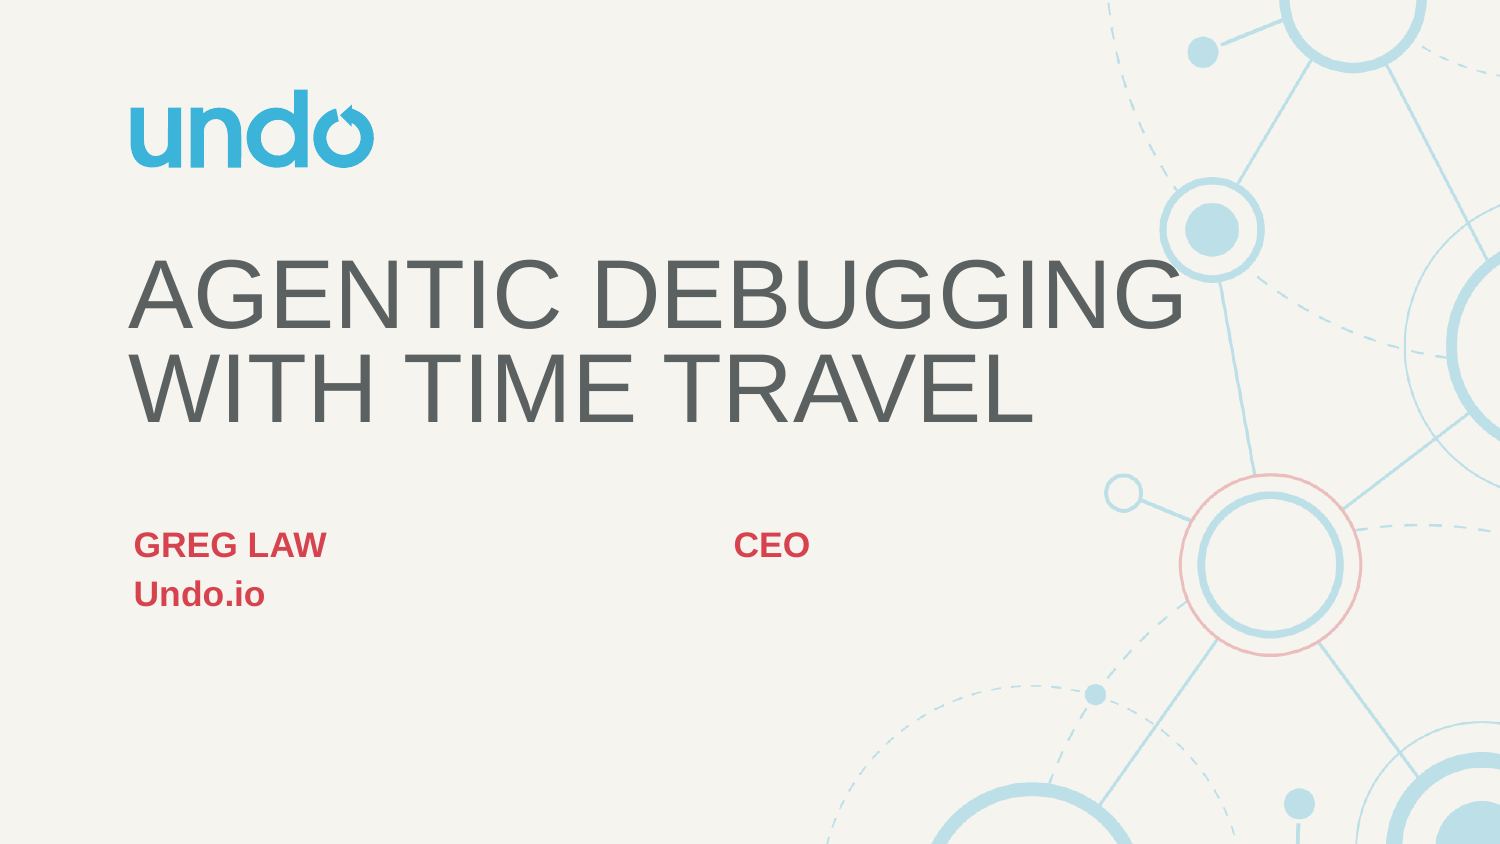

# AGENTIC DEBUGGING WITH TIME TRAVEL
GREG LAW 			CEO Undo.io